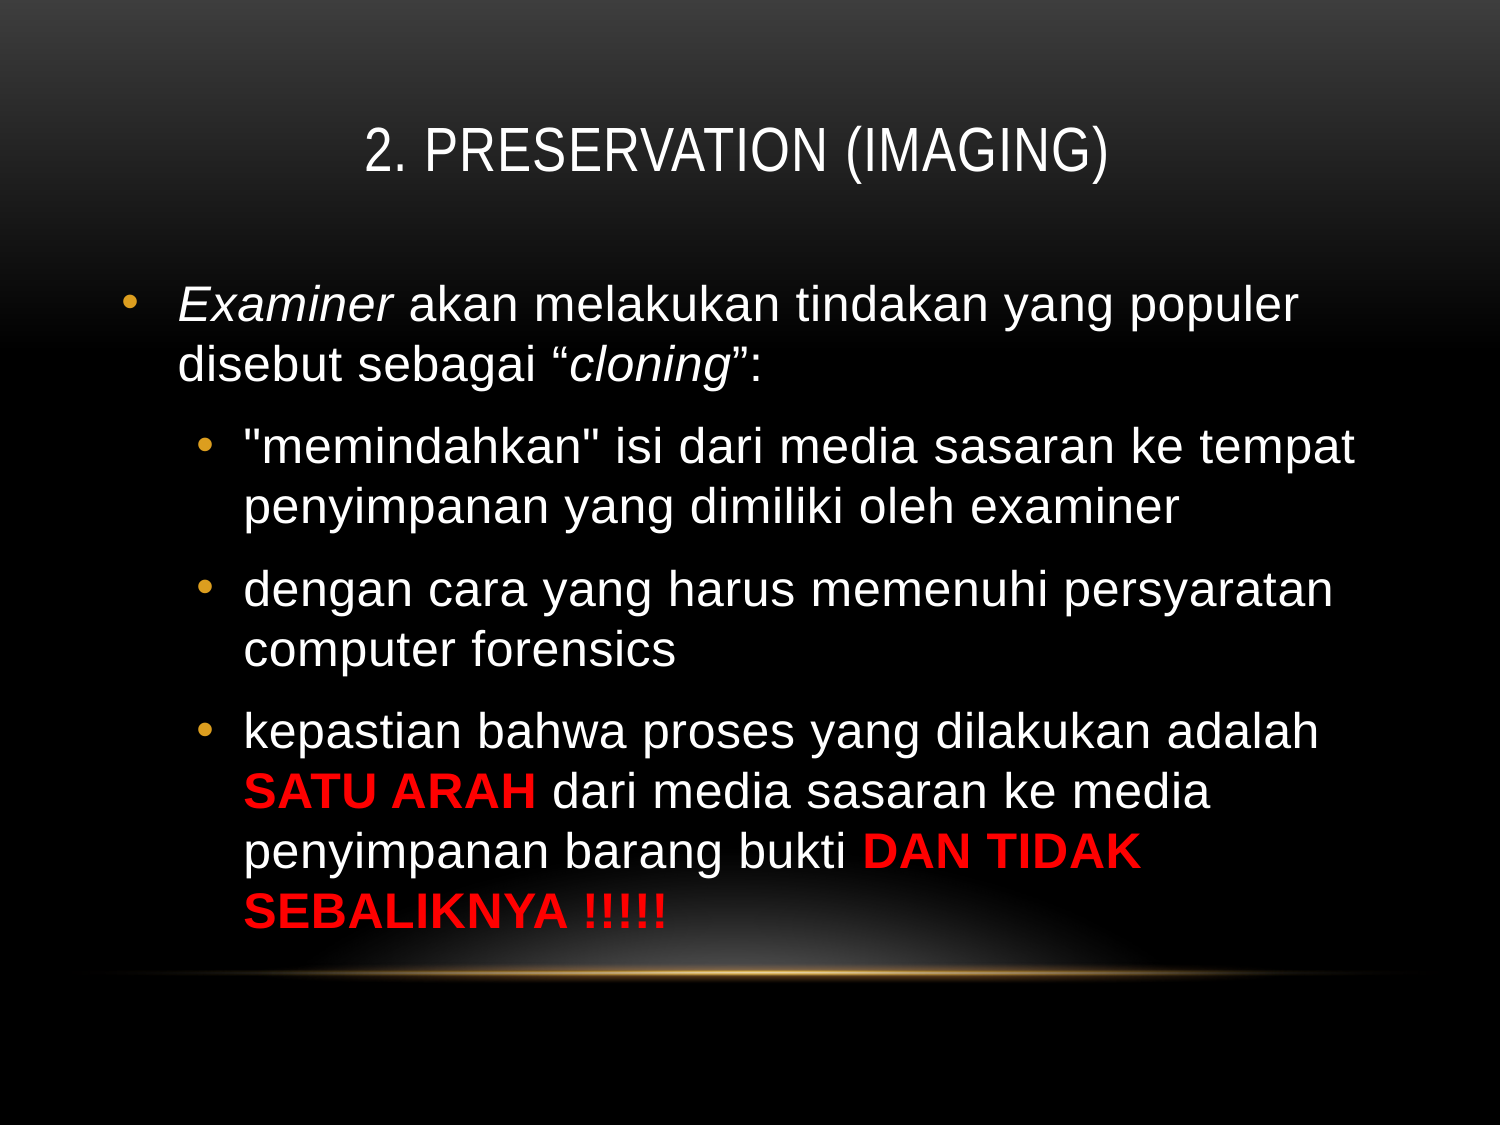

# 2. Preservation (Imaging)
Examiner akan melakukan tindakan yang populer disebut sebagai “cloning”:
"memindahkan" isi dari media sasaran ke tempat penyimpanan yang dimiliki oleh examiner
dengan cara yang harus memenuhi persyaratan computer forensics
kepastian bahwa proses yang dilakukan adalah SATU ARAH dari media sasaran ke media penyimpanan barang bukti DAN TIDAK SEBALIKNYA !!!!!